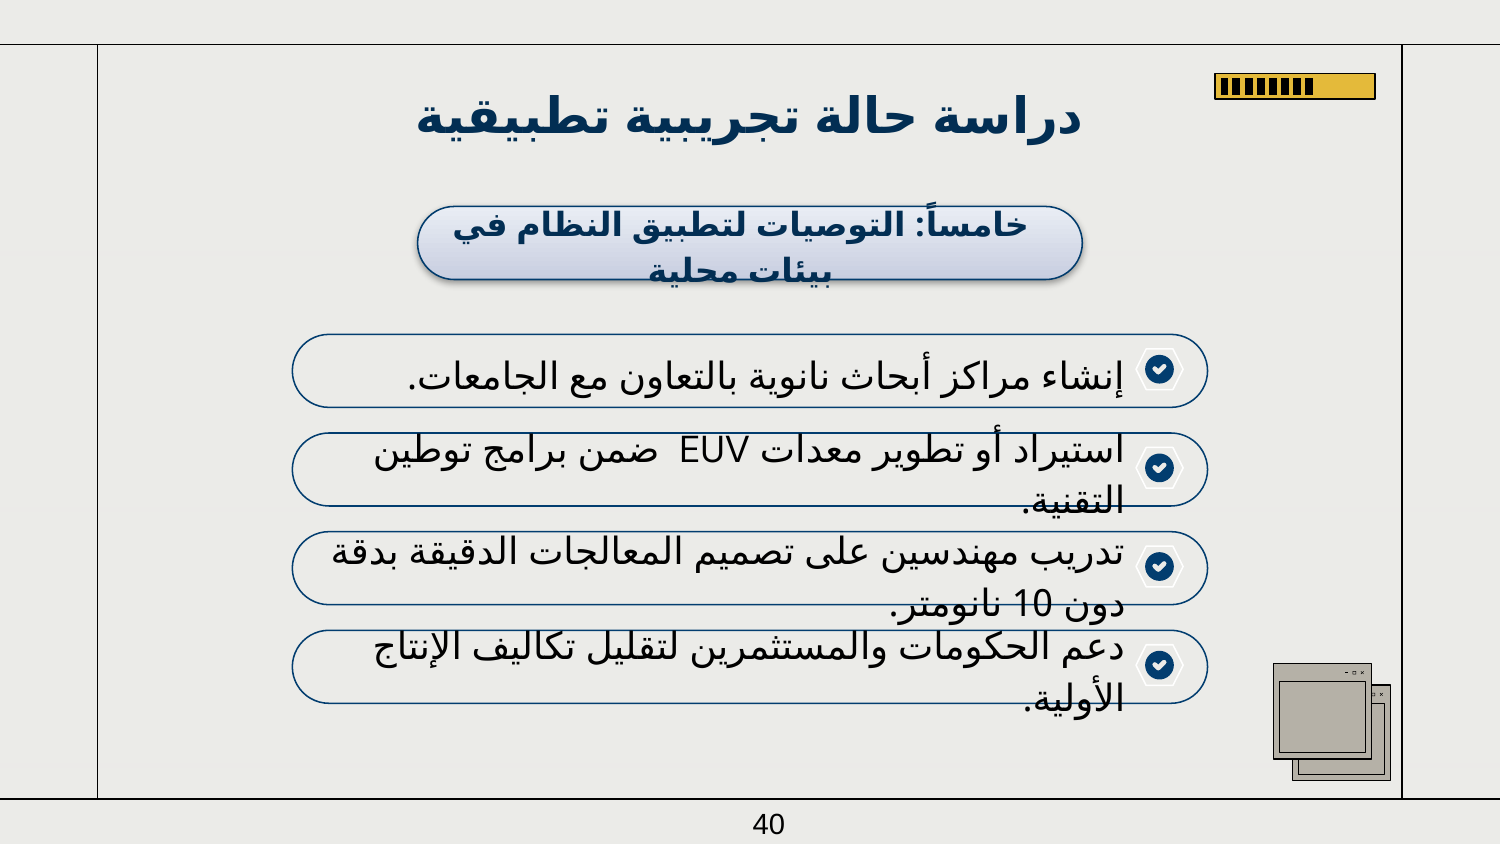

# دراسة حالة تجريبية تطبيقية

خامساً: التوصيات لتطبيق النظام في بيئات محلية

إنشاء مراكز أبحاث نانوية بالتعاون مع الجامعات.

استيراد أو تطوير معدات EUV  ضمن برامج توطين التقنية.

تدريب مهندسين على تصميم المعالجات الدقيقة بدقة دون 10 نانومتر.

دعم الحكومات والمستثمرين لتقليل تكاليف الإنتاج الأولية.

40